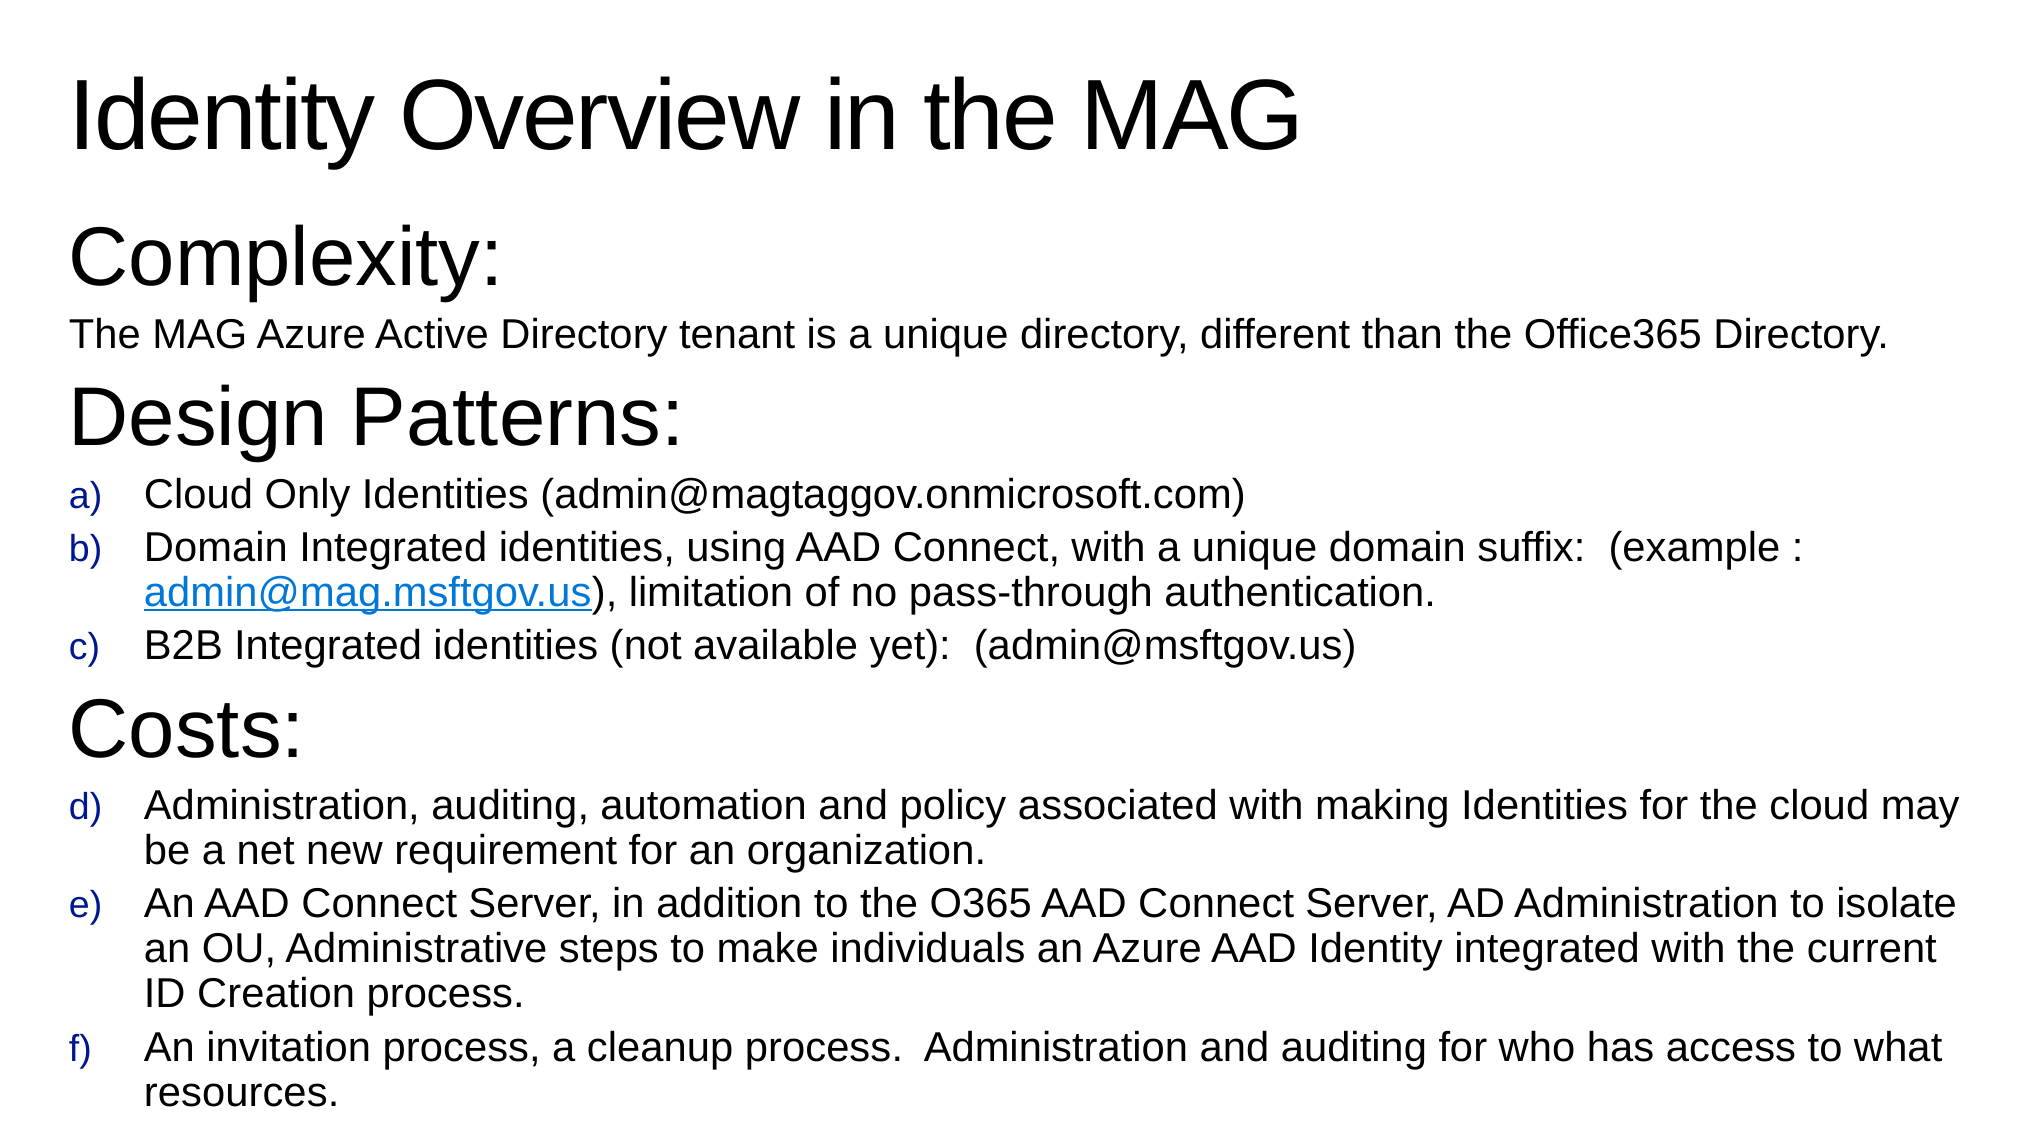

# Identity Overview in the MAG
Complexity:
The MAG Azure Active Directory tenant is a unique directory, different than the Office365 Directory.
Design Patterns:
Cloud Only Identities (admin@magtaggov.onmicrosoft.com)
Domain Integrated identities, using AAD Connect, with a unique domain suffix:  (example : admin@mag.msftgov.us), limitation of no pass-through authentication.
B2B Integrated identities (not available yet):  (admin@msftgov.us)
Costs:
Administration, auditing, automation and policy associated with making Identities for the cloud may be a net new requirement for an organization.
An AAD Connect Server, in addition to the O365 AAD Connect Server, AD Administration to isolate an OU, Administrative steps to make individuals an Azure AAD Identity integrated with the current ID Creation process.
An invitation process, a cleanup process.  Administration and auditing for who has access to what resources.